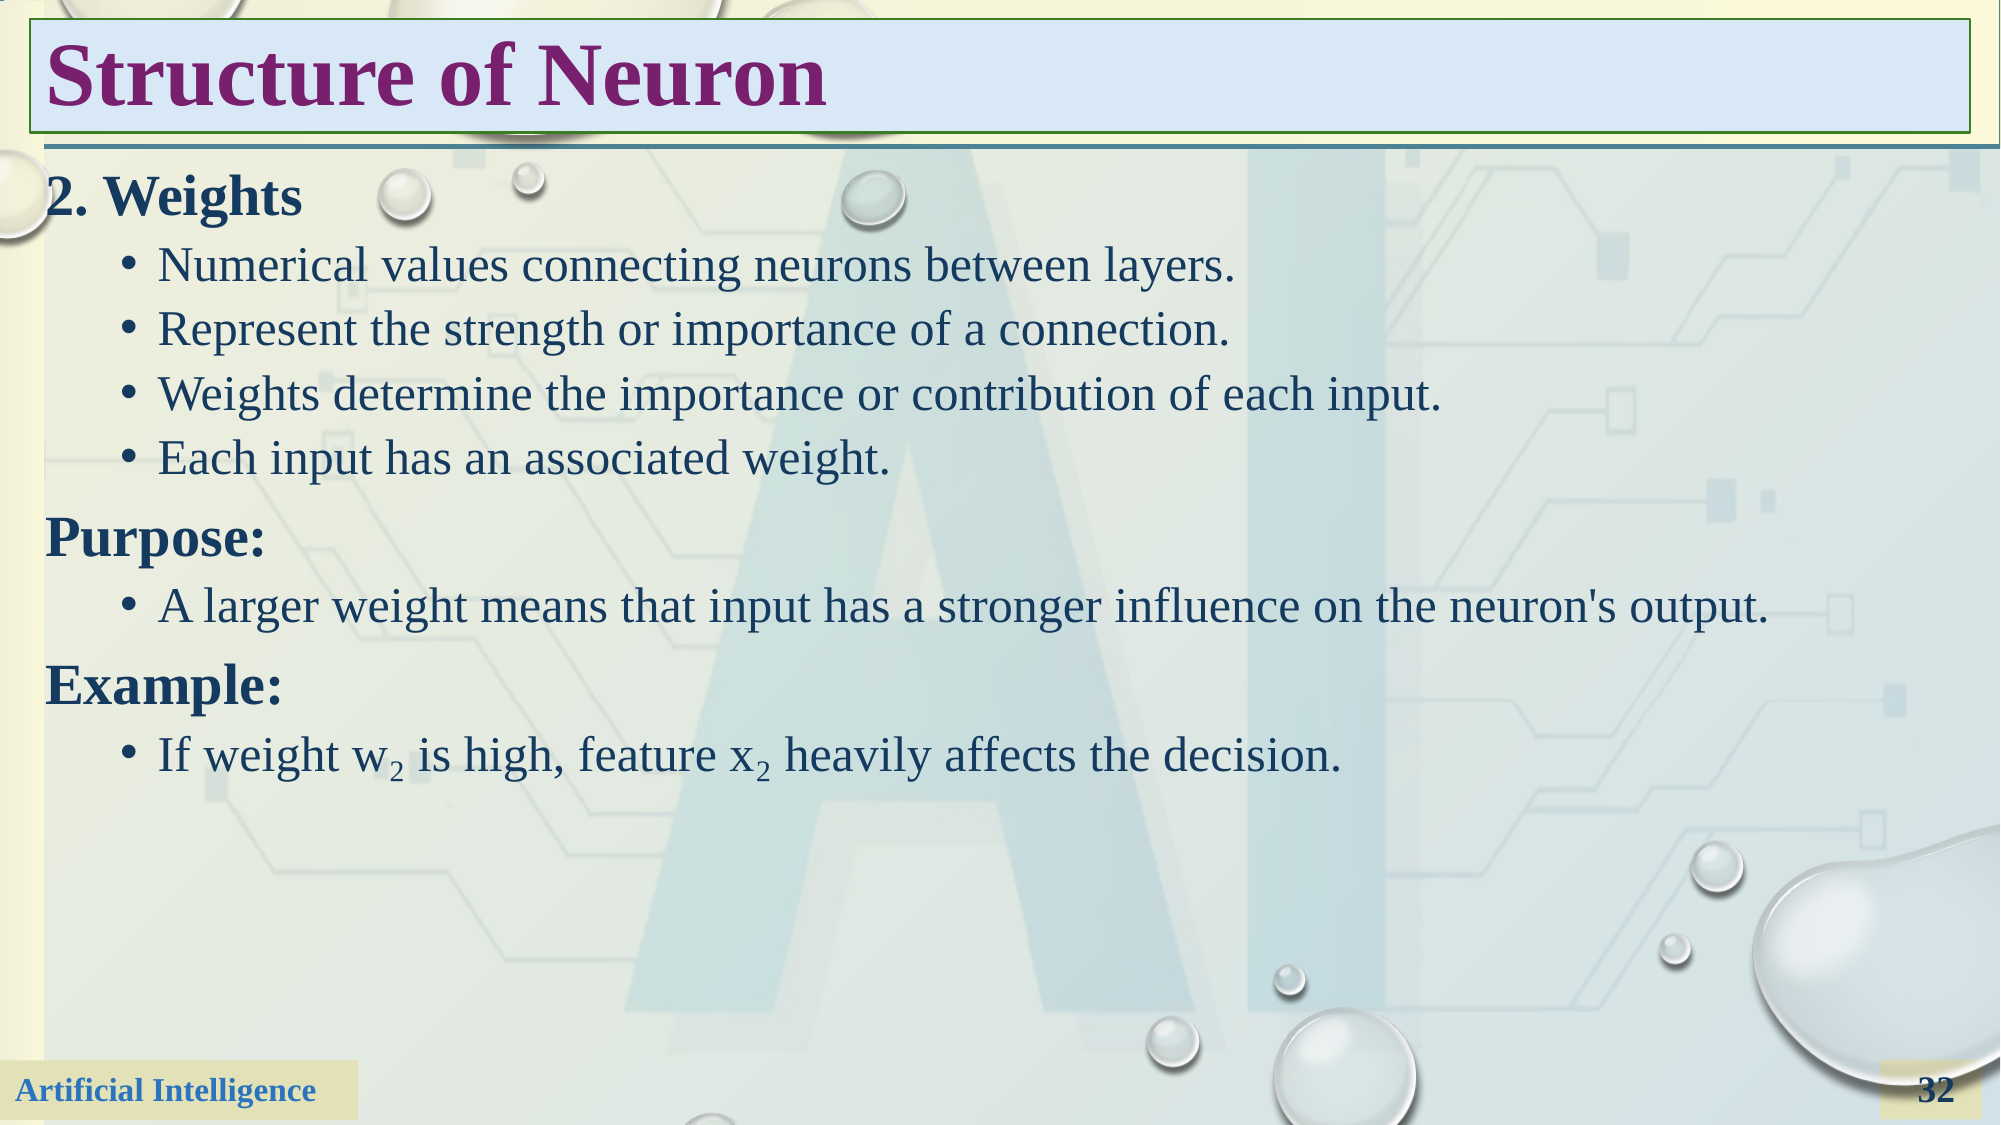

# Structure of Neuron
2. Weights
Numerical values connecting neurons between layers.
Represent the strength or importance of a connection.
Weights determine the importance or contribution of each input.
Each input has an associated weight.
Purpose:
A larger weight means that input has a stronger influence on the neuron's output.
Example:
If weight w₂ is high, feature x₂ heavily affects the decision.

32